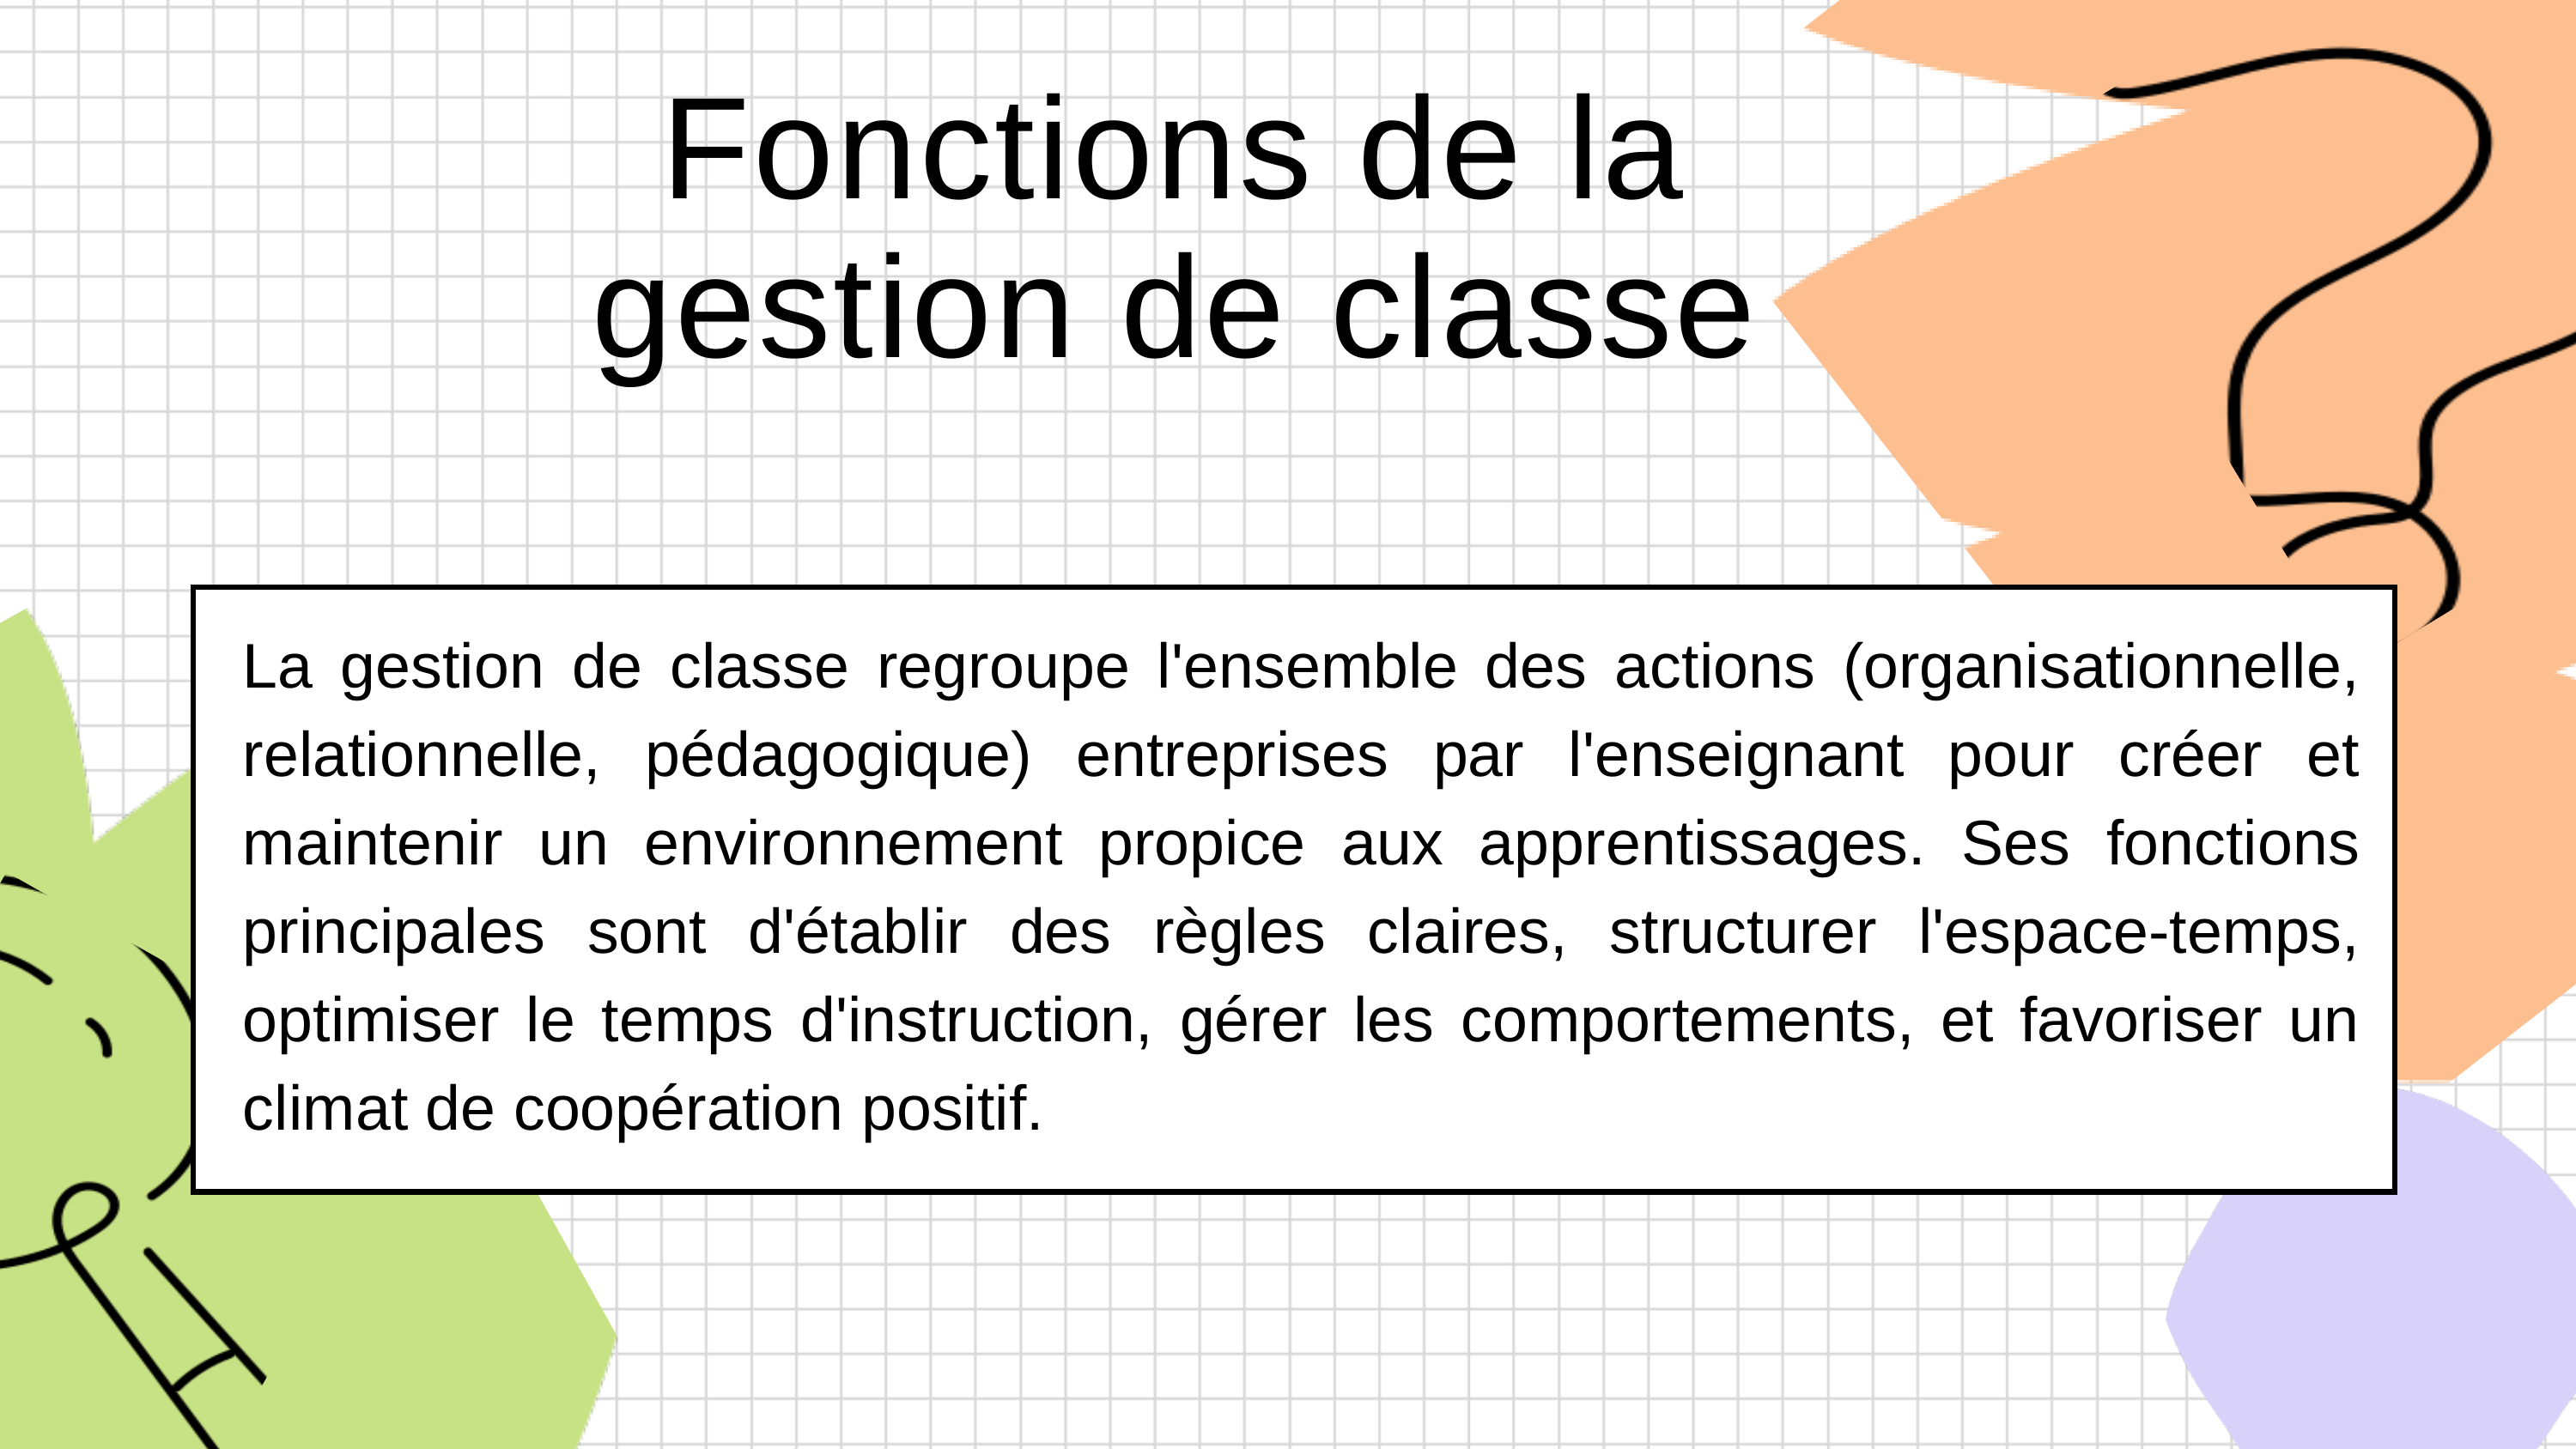

Fonctions de la gestion de classe

La gestion de classe regroupe l'ensemble des actions (organisationnelle, relationnelle, pédagogique) entreprises par l'enseignant pour créer et maintenir un environnement propice aux apprentissages. Ses fonctions principales sont d'établir des règles claires, structurer l'espace-temps, optimiser le temps d'instruction, gérer les comportements, et favoriser un climat de coopération positif.